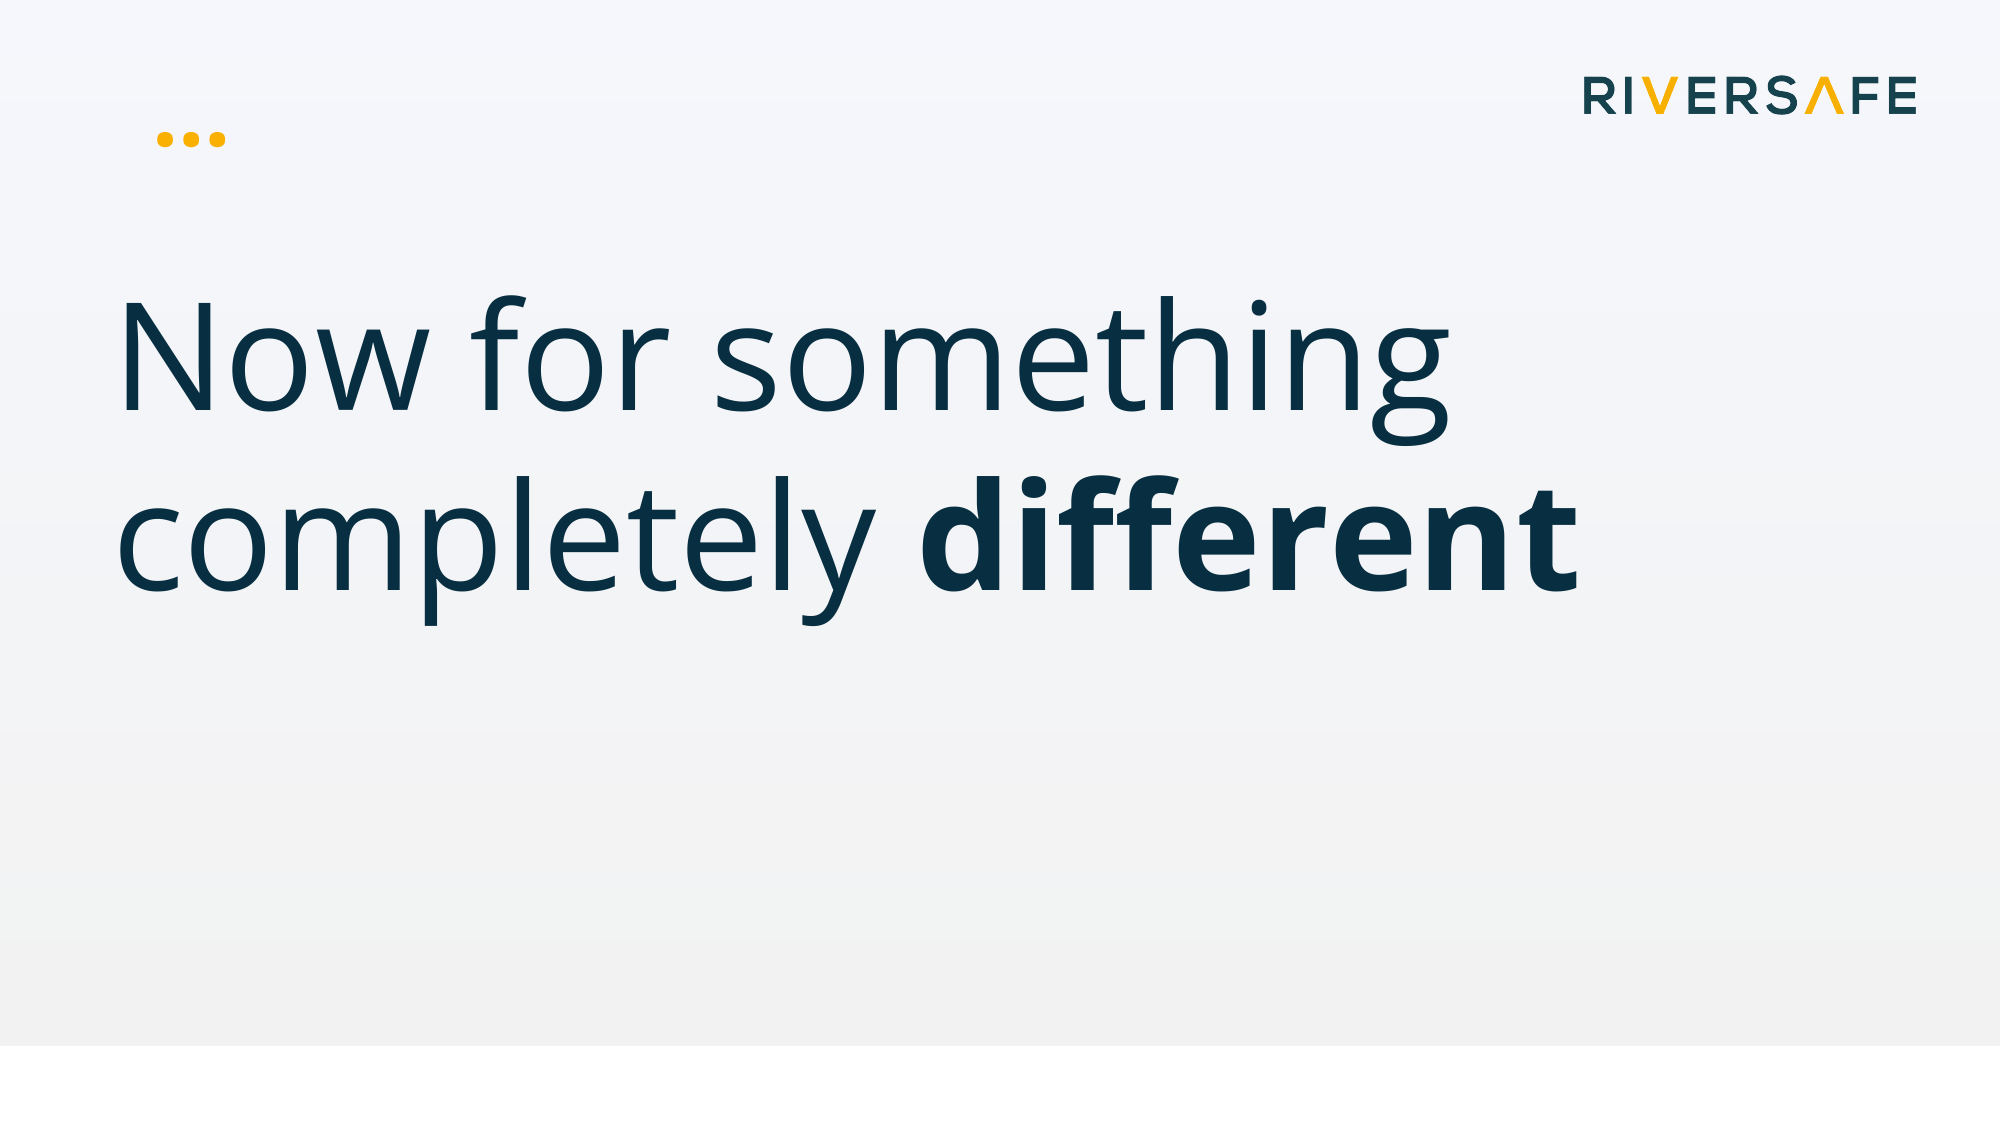

# …

Now for something completely different